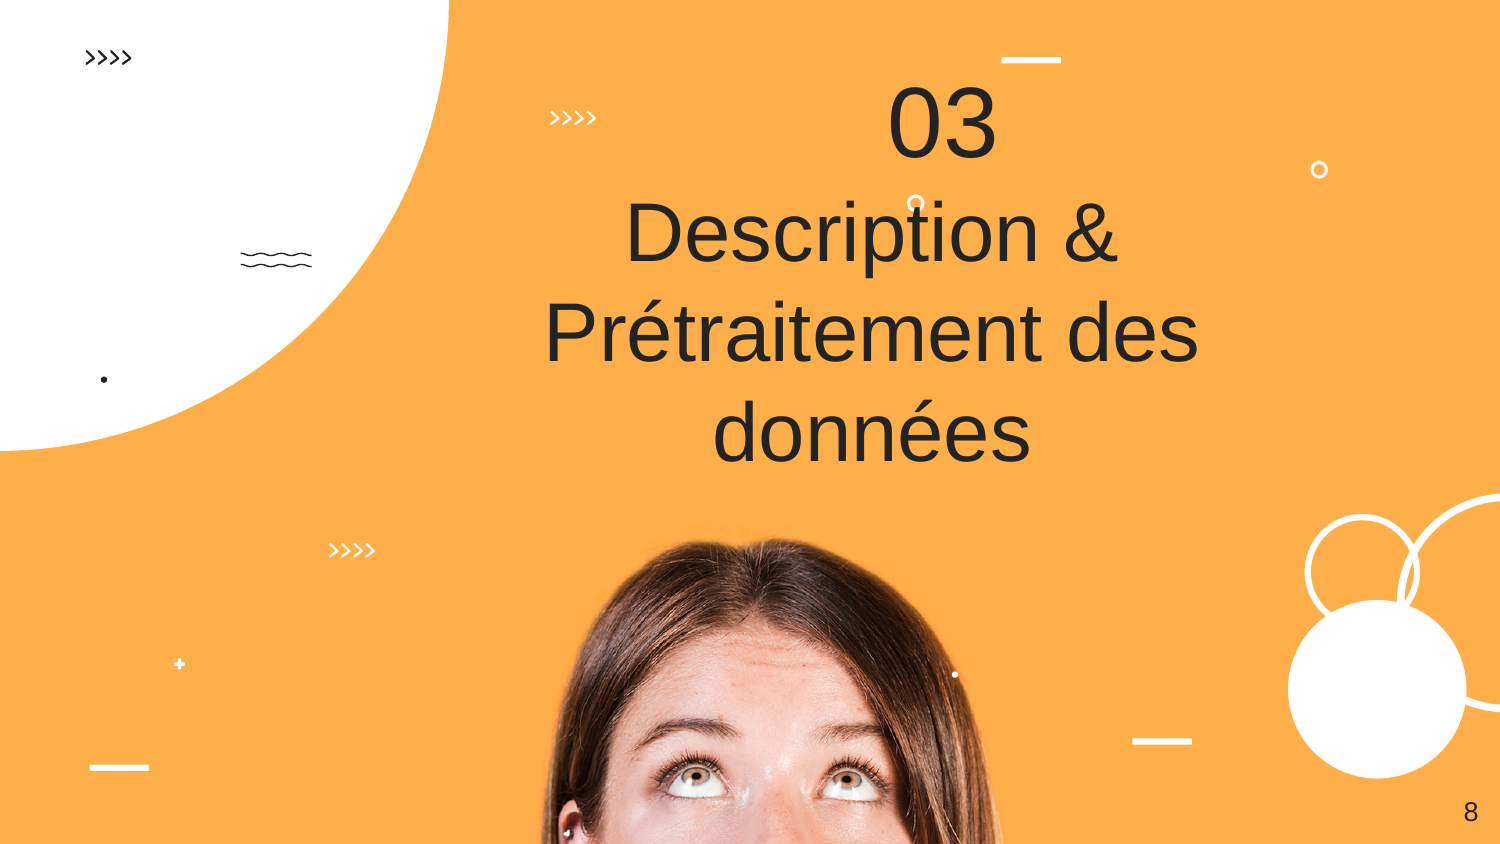

# 03
Description & Prétraitement des données

8